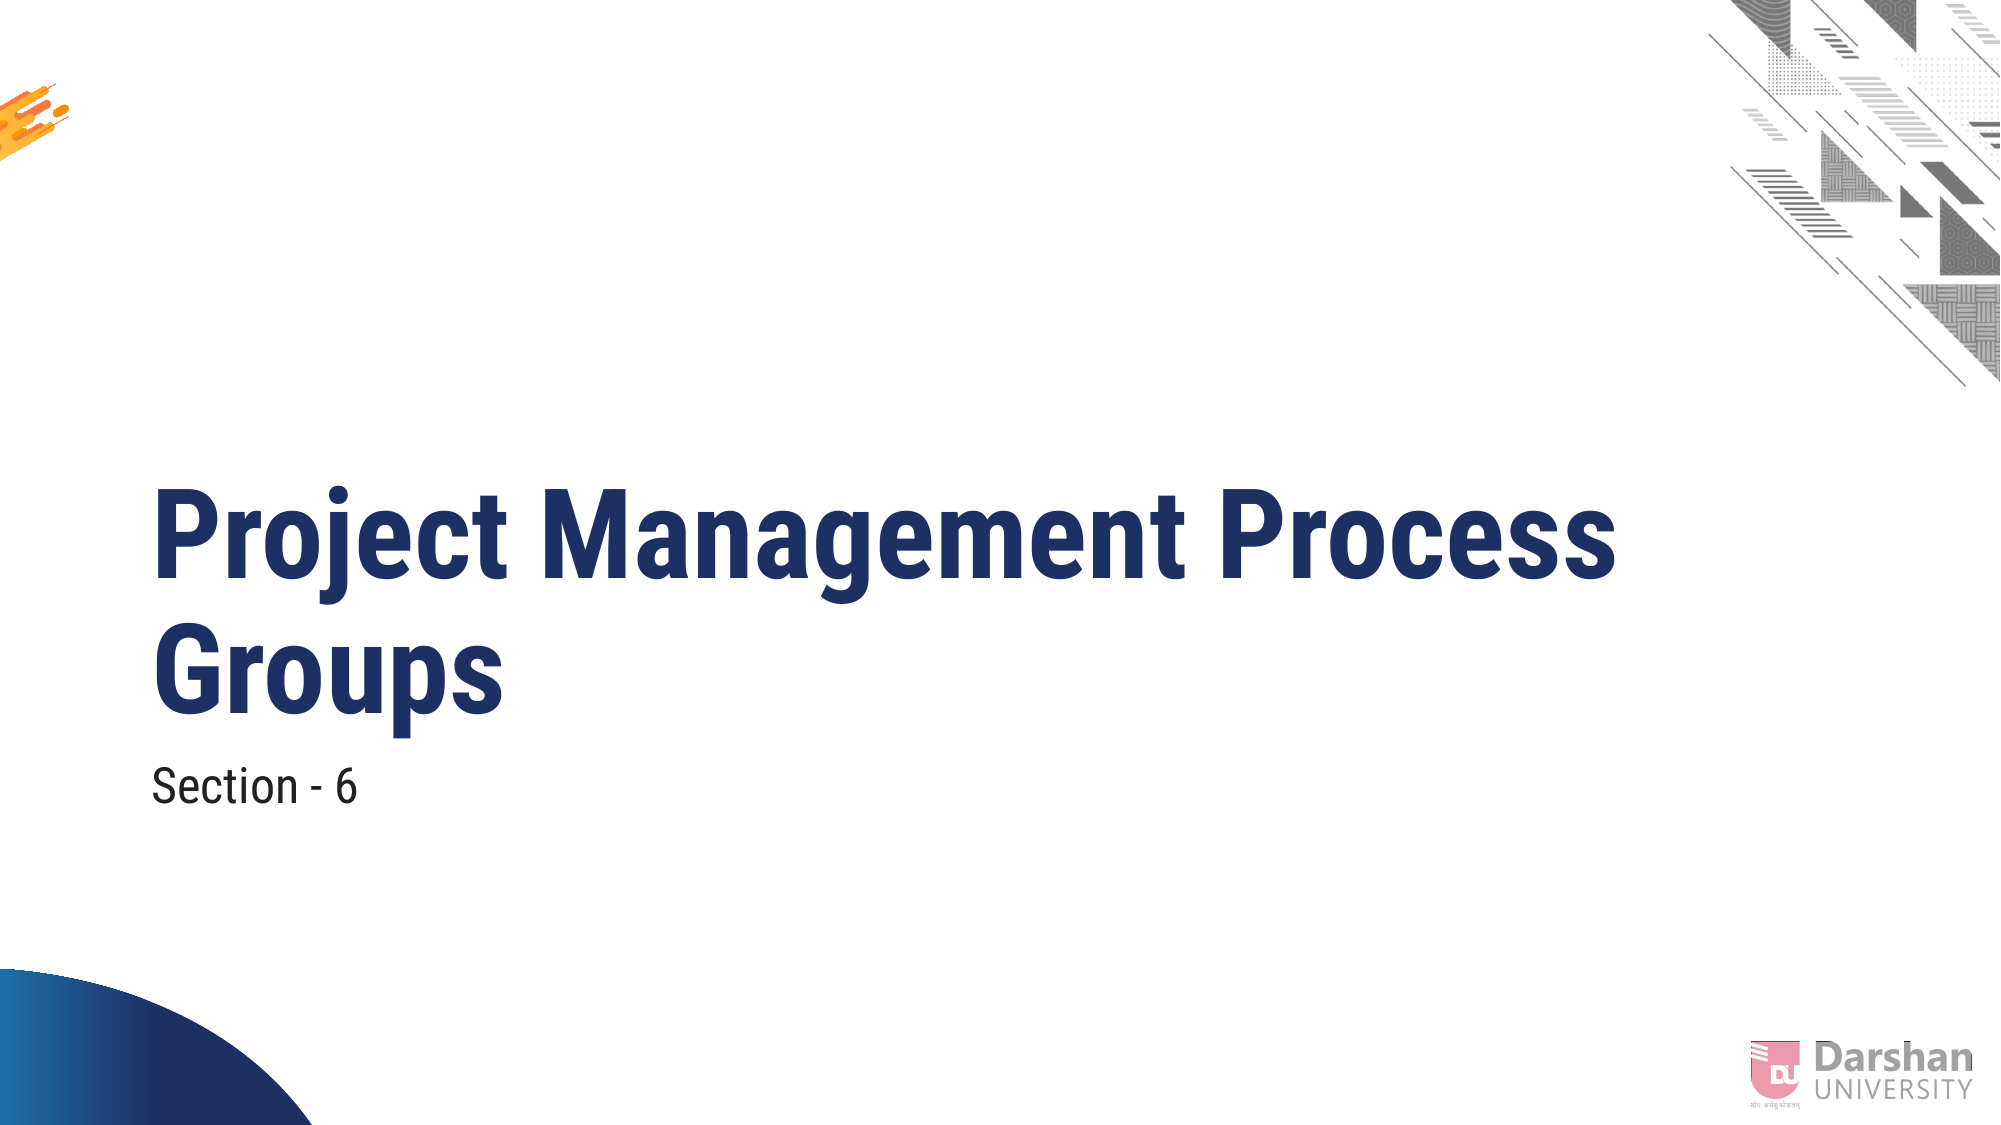

# Project Management Process Groups
Section - 6